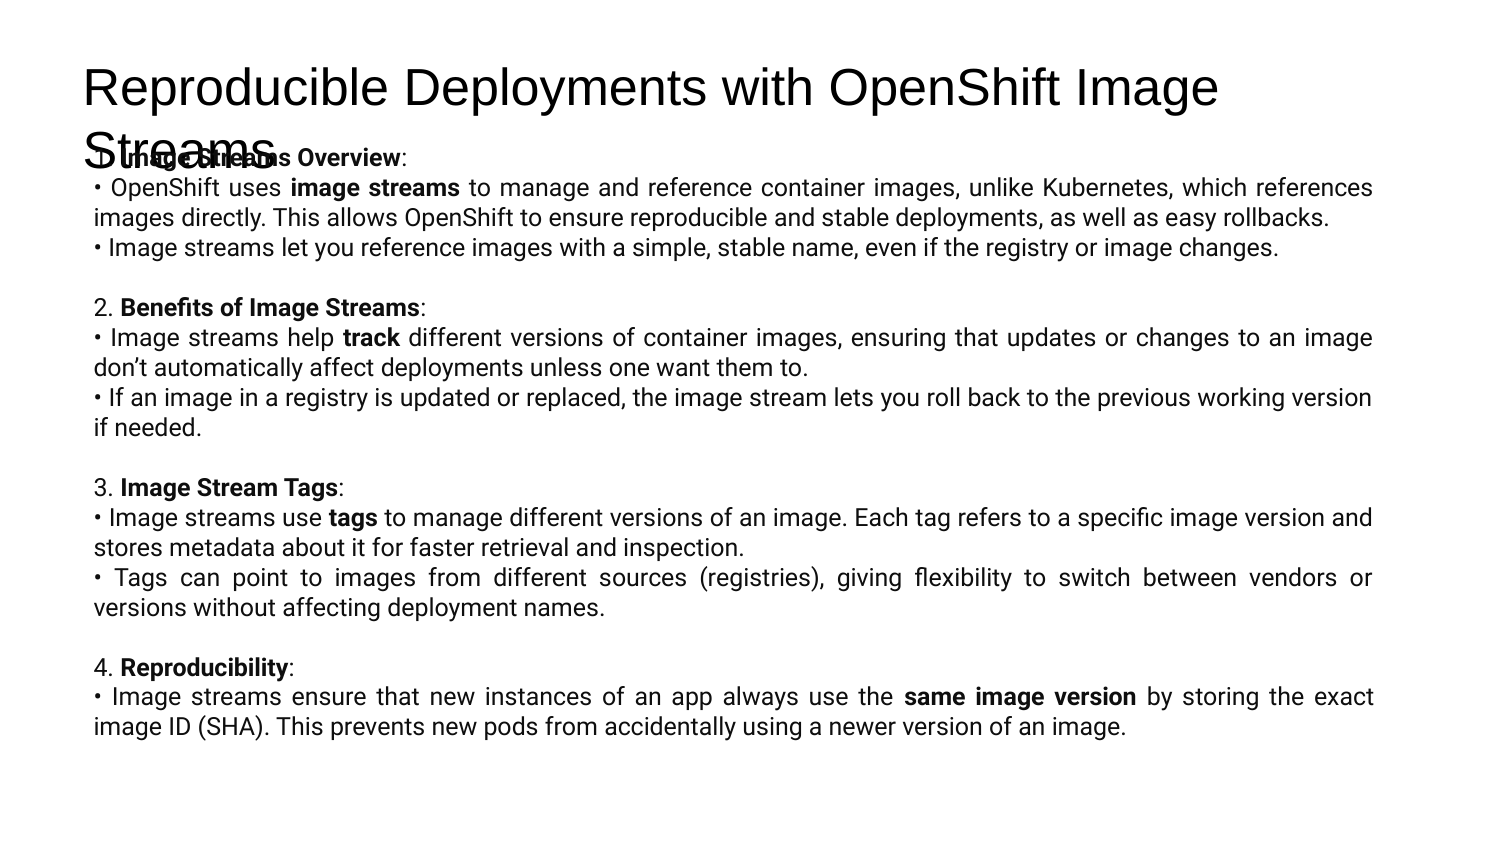

# Reproducible Deployments with OpenShift Image Streams
1. Image Streams Overview:
• OpenShift uses image streams to manage and reference container images, unlike Kubernetes, which references images directly. This allows OpenShift to ensure reproducible and stable deployments, as well as easy rollbacks.
• Image streams let you reference images with a simple, stable name, even if the registry or image changes.

2. Benefits of Image Streams:
• Image streams help track different versions of container images, ensuring that updates or changes to an image don’t automatically affect deployments unless one want them to.
• If an image in a registry is updated or replaced, the image stream lets you roll back to the previous working version if needed.

3. Image Stream Tags:
• Image streams use tags to manage different versions of an image. Each tag refers to a specific image version and stores metadata about it for faster retrieval and inspection.
• Tags can point to images from different sources (registries), giving flexibility to switch between vendors or versions without affecting deployment names.

4. Reproducibility:
• Image streams ensure that new instances of an app always use the same image version by storing the exact image ID (SHA). This prevents new pods from accidentally using a newer version of an image.